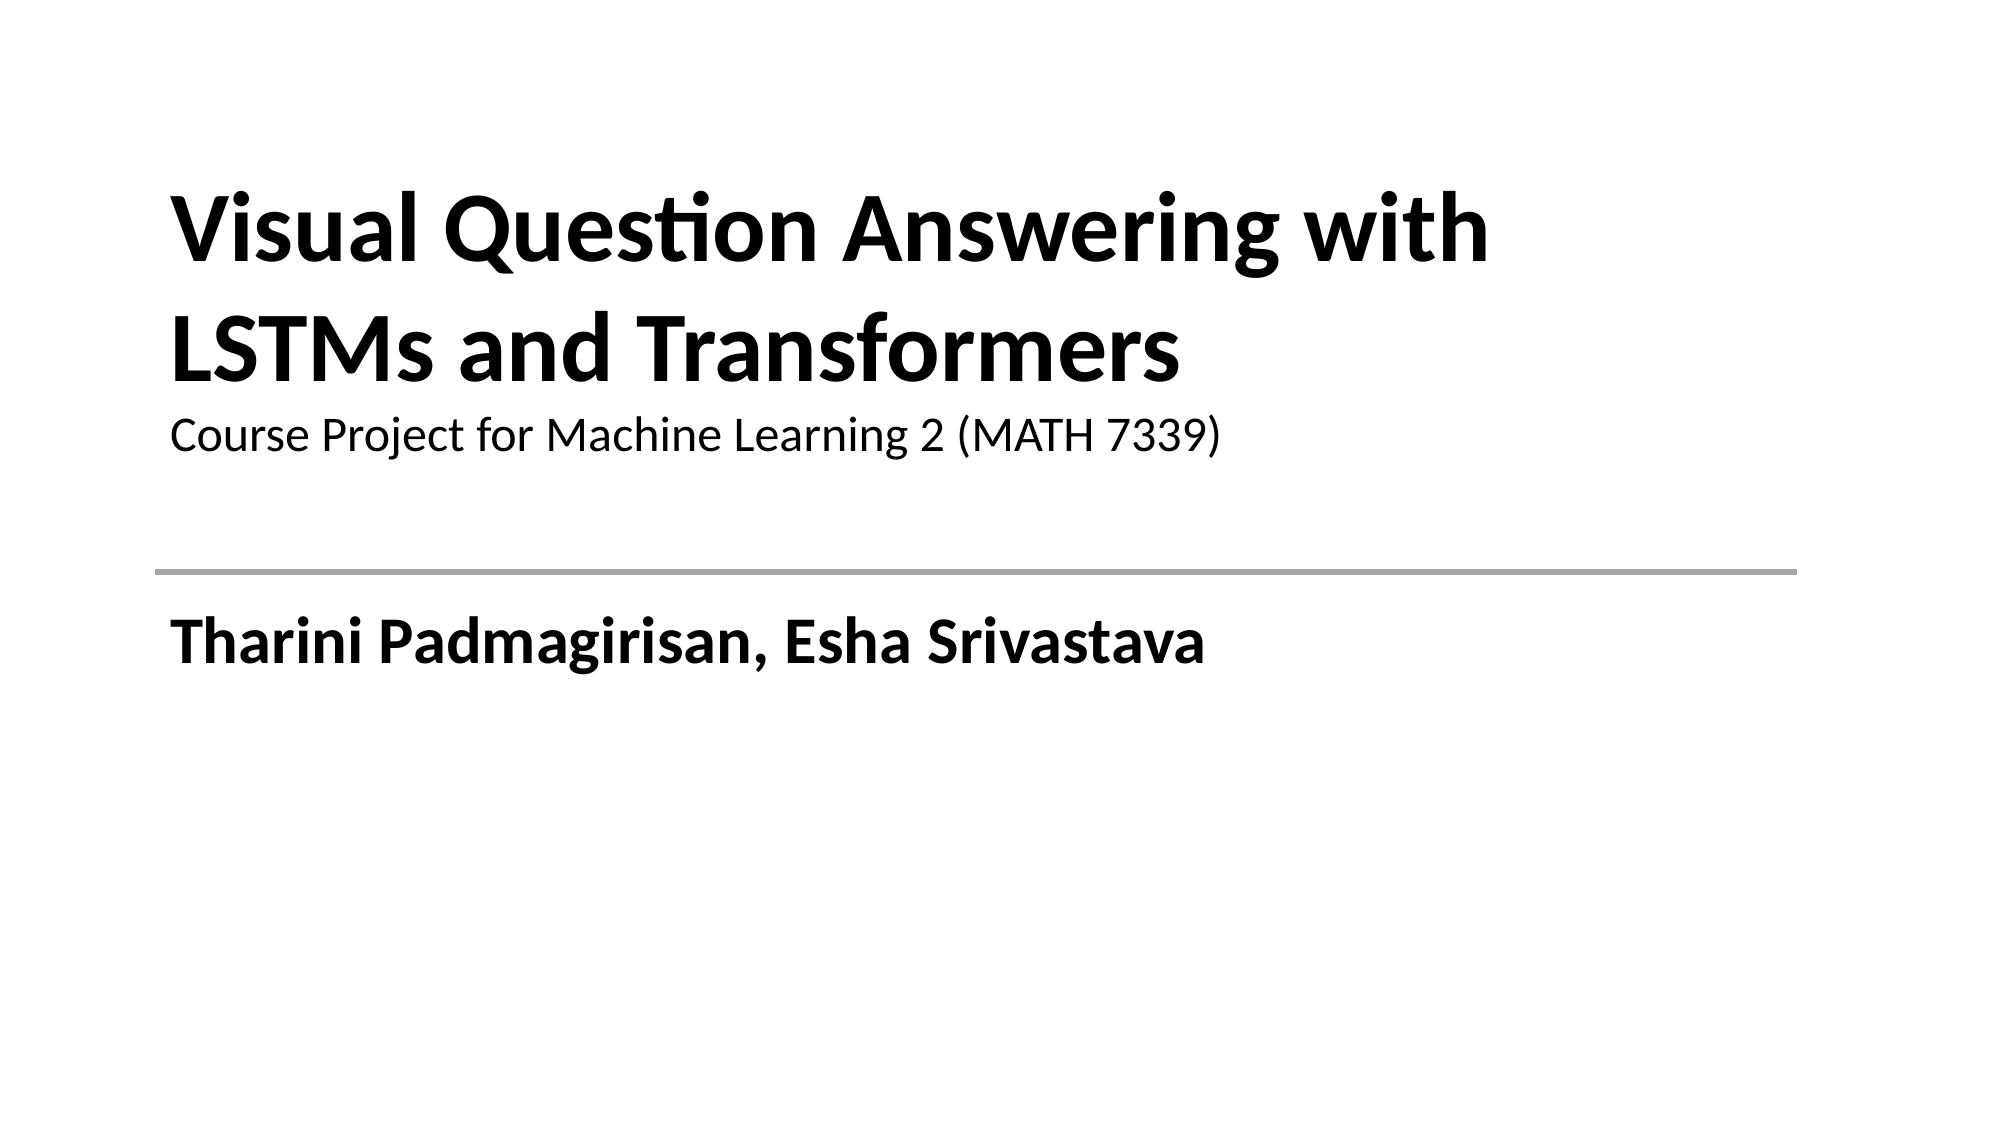

Visual Question Answering with LSTMs and Transformers
Course Project for Machine Learning 2 (MATH 7339)

Tharini Padmagirisan, Esha Srivastava